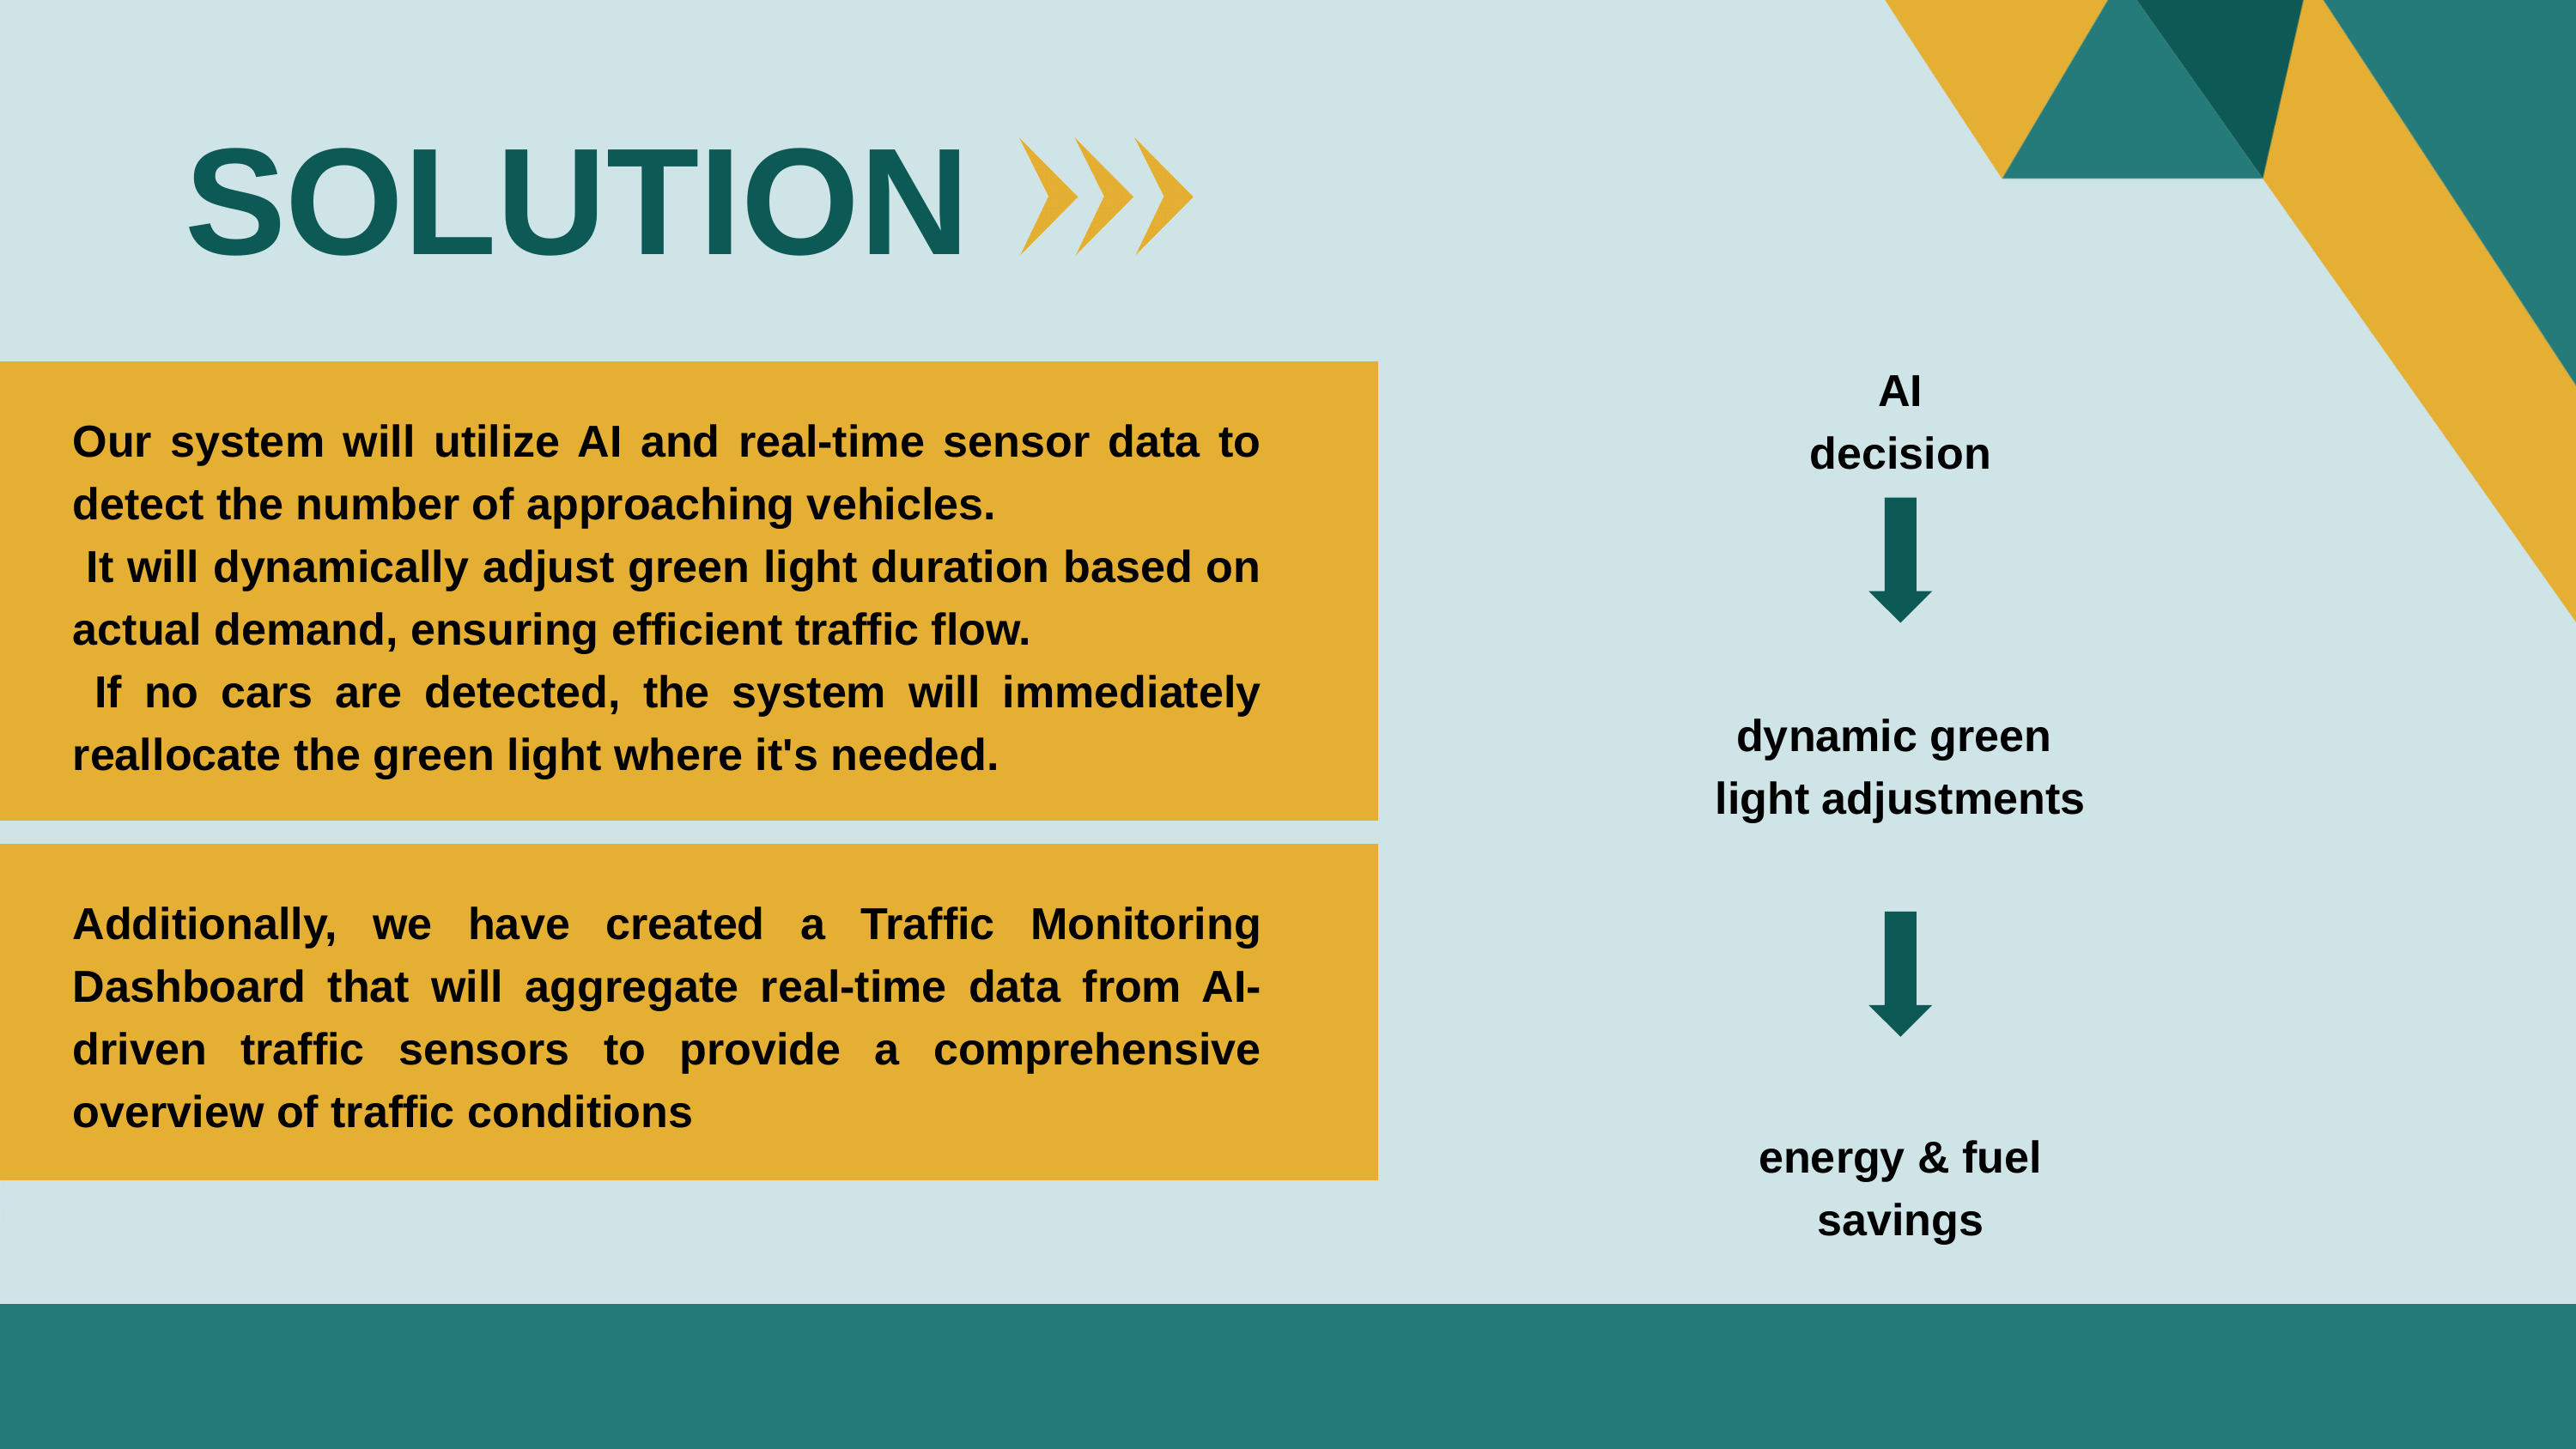

SOLUTION

Our system will utilize AI and real-time sensor data to detect the number of approaching vehicles.
 It will dynamically adjust green light duration based on actual demand, ensuring efficient traffic flow.
 If no cars are detected, the system will immediately reallocate the green light where it's needed.
AI decision

dynamic green
light adjustments

Additionally, we have created a Traffic Monitoring Dashboard that will aggregate real-time data from AI-driven traffic sensors to provide a comprehensive overview of traffic conditions

energy & fuel savings